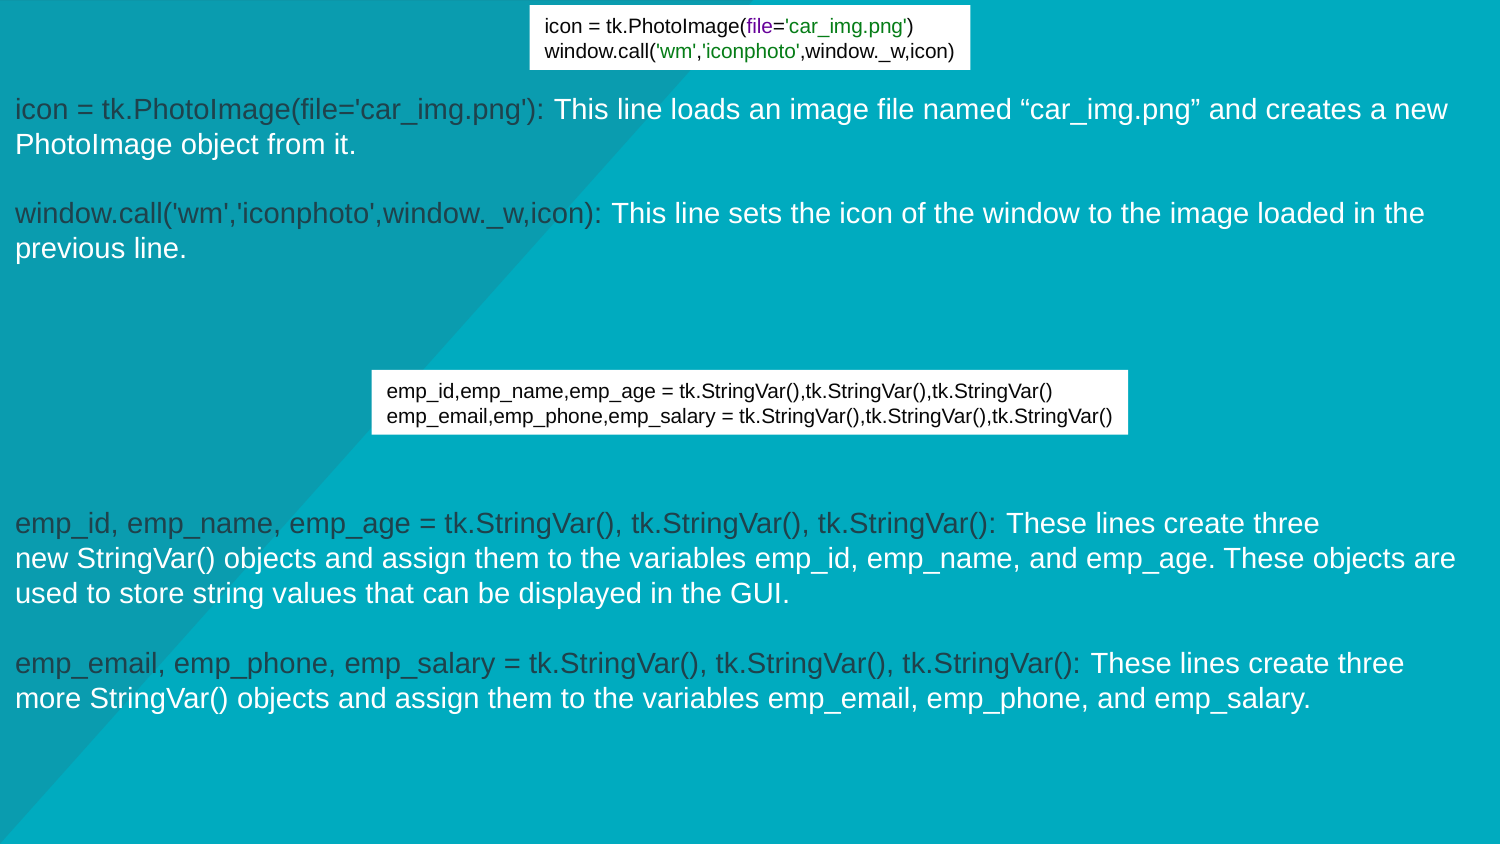

icon = tk.PhotoImage(file='car_img.png')
window.call('wm','iconphoto',window._w,icon)
# icon = tk.PhotoImage(file='car_img.png'): This line loads an image file named “car_img.png” and creates a new PhotoImage object from it. window.call('wm','iconphoto',window._w,icon): This line sets the icon of the window to the image loaded in the previous line.
emp_id,emp_name,emp_age = tk.StringVar(),tk.StringVar(),tk.StringVar()
emp_email,emp_phone,emp_salary = tk.StringVar(),tk.StringVar(),tk.StringVar()
emp_id, emp_name, emp_age = tk.StringVar(), tk.StringVar(), tk.StringVar(): These lines create three new StringVar() objects and assign them to the variables emp_id, emp_name, and emp_age. These objects are used to store string values that can be displayed in the GUI.

emp_email, emp_phone, emp_salary = tk.StringVar(), tk.StringVar(), tk.StringVar(): These lines create three more StringVar() objects and assign them to the variables emp_email, emp_phone, and emp_salary.